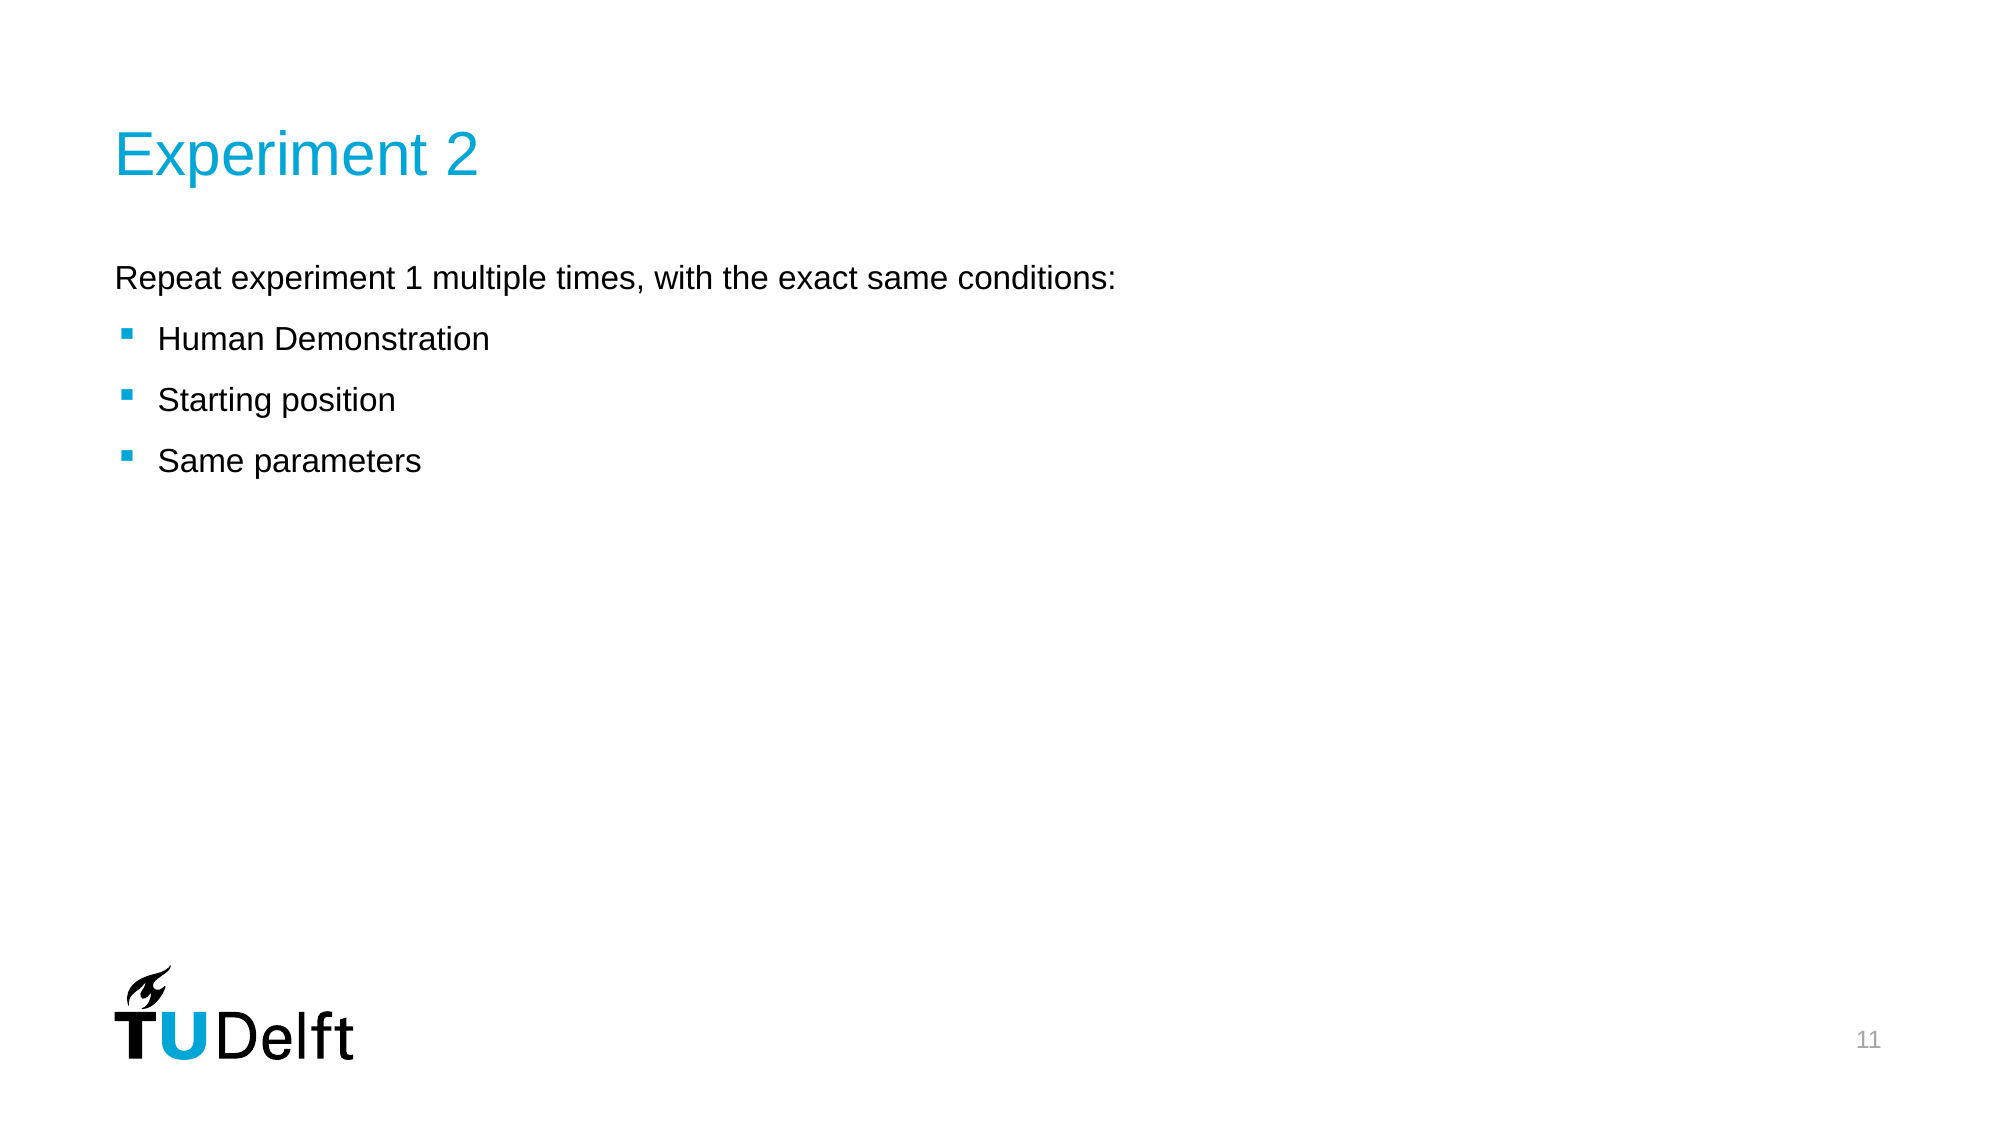

# Experiment 2
Repeat experiment 1 multiple times, with the exact same conditions:
Human Demonstration
Starting position
Same parameters
11